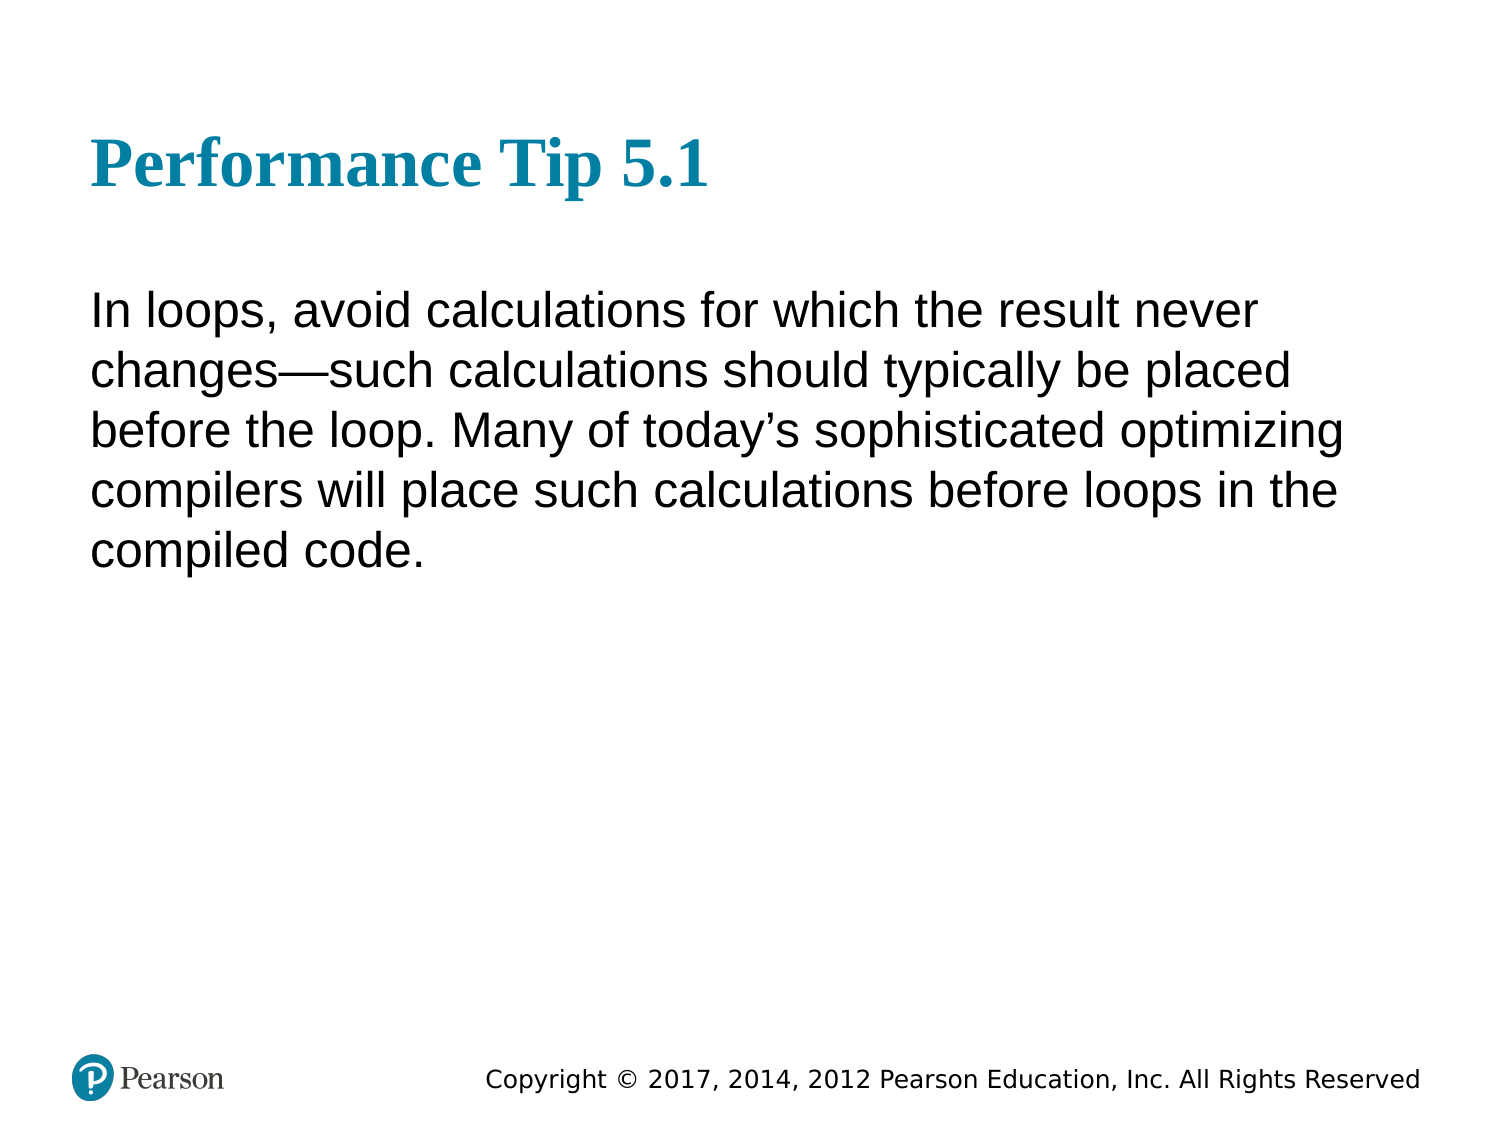

# Performance Tip 5.1
In loops, avoid calculations for which the result never changes—such calculations should typically be placed before the loop. Many of today’s sophisticated optimizing compilers will place such calculations before loops in the compiled code.